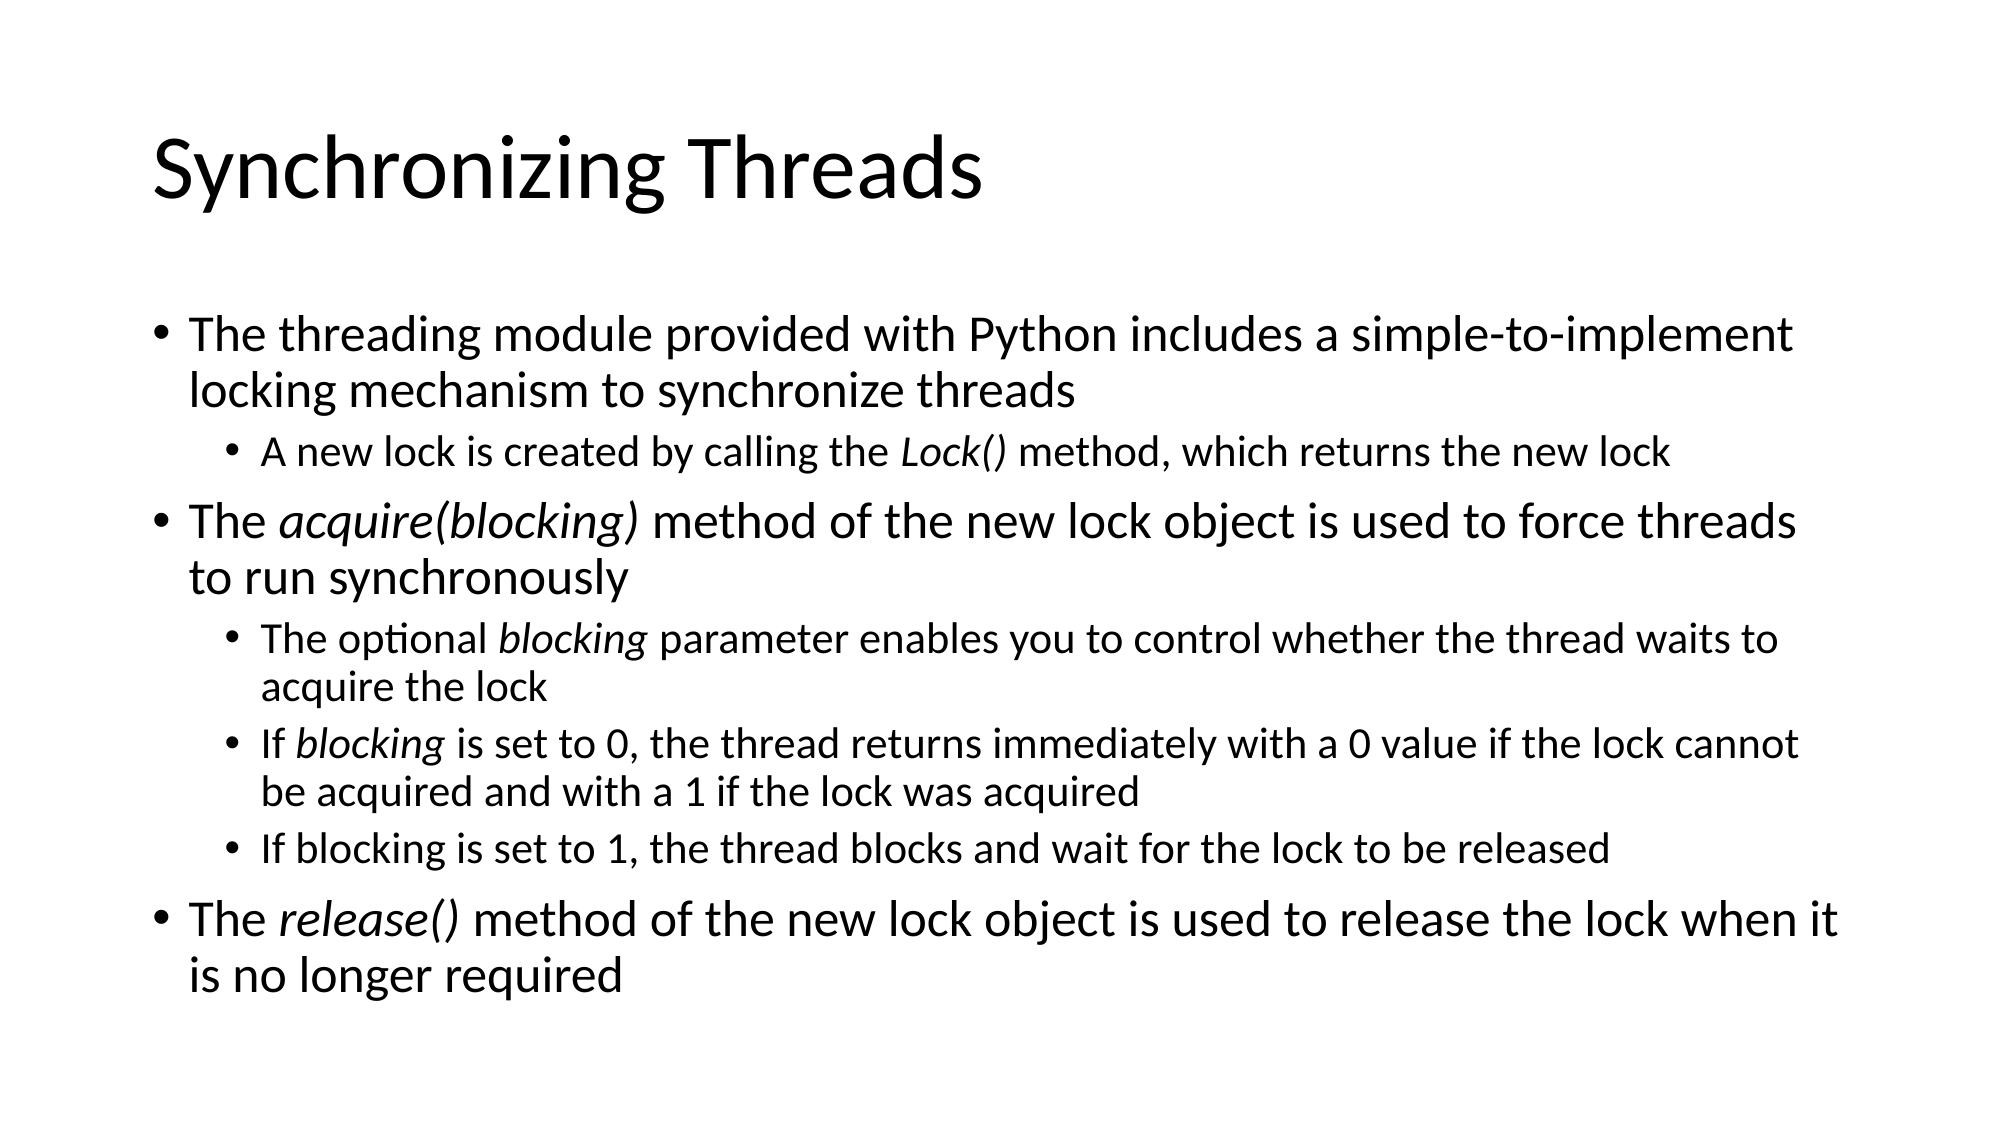

# Synchronizing Threads
The threading module provided with Python includes a simple-to-implement locking mechanism to synchronize threads
A new lock is created by calling the Lock() method, which returns the new lock
The acquire(blocking) method of the new lock object is used to force threads to run synchronously
The optional blocking parameter enables you to control whether the thread waits to acquire the lock
If blocking is set to 0, the thread returns immediately with a 0 value if the lock cannot be acquired and with a 1 if the lock was acquired
If blocking is set to 1, the thread blocks and wait for the lock to be released
The release() method of the new lock object is used to release the lock when it is no longer required